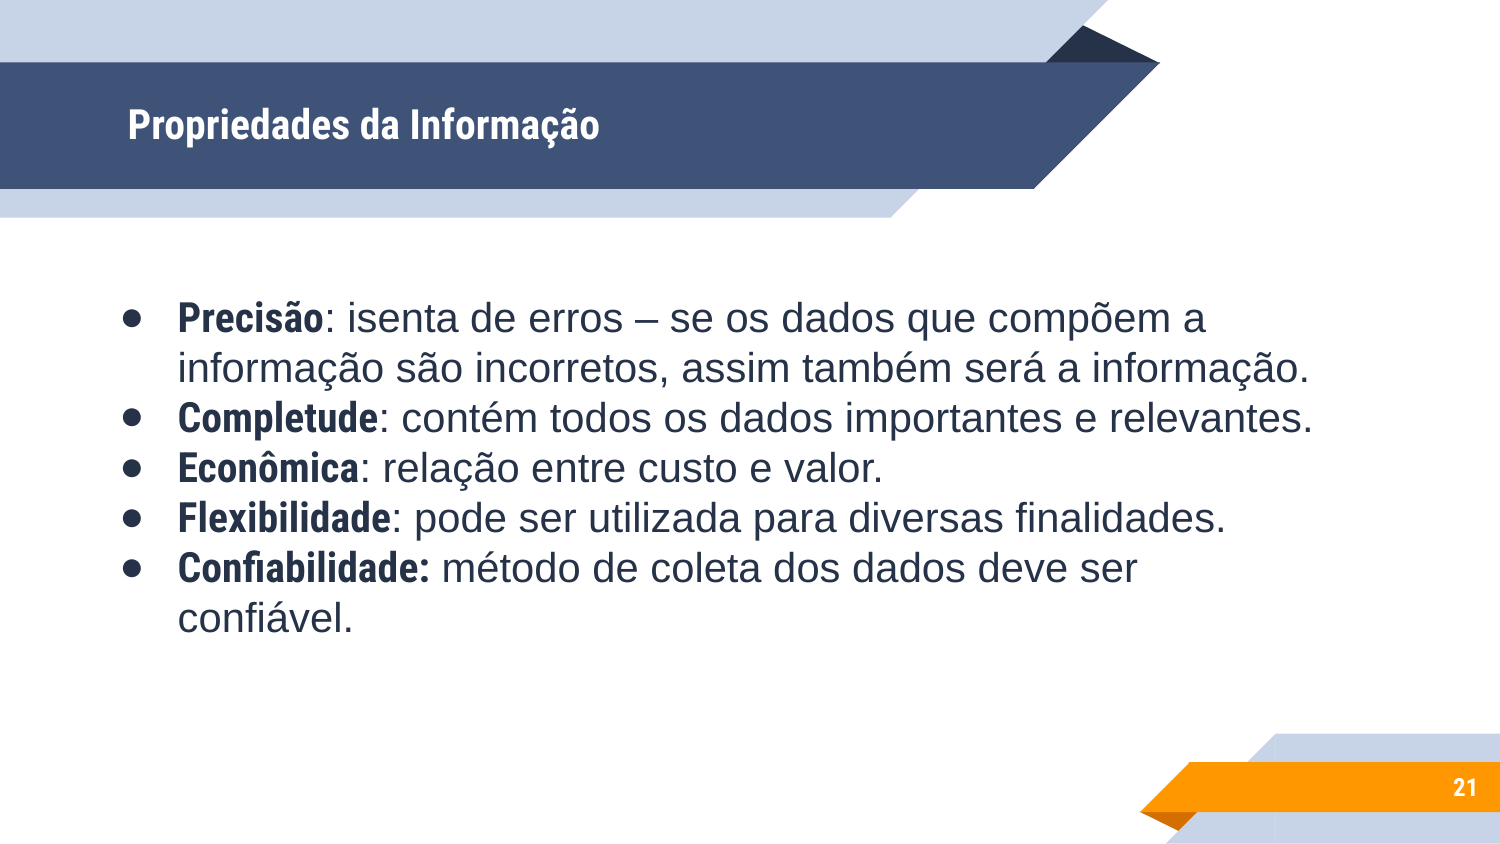

# Propriedades da Informação
Precisão: isenta de erros – se os dados que compõem a informação são incorretos, assim também será a informação.
Completude: contém todos os dados importantes e relevantes.
Econômica: relação entre custo e valor.
Flexibilidade: pode ser utilizada para diversas finalidades.
Confiabilidade: método de coleta dos dados deve ser confiável.
21